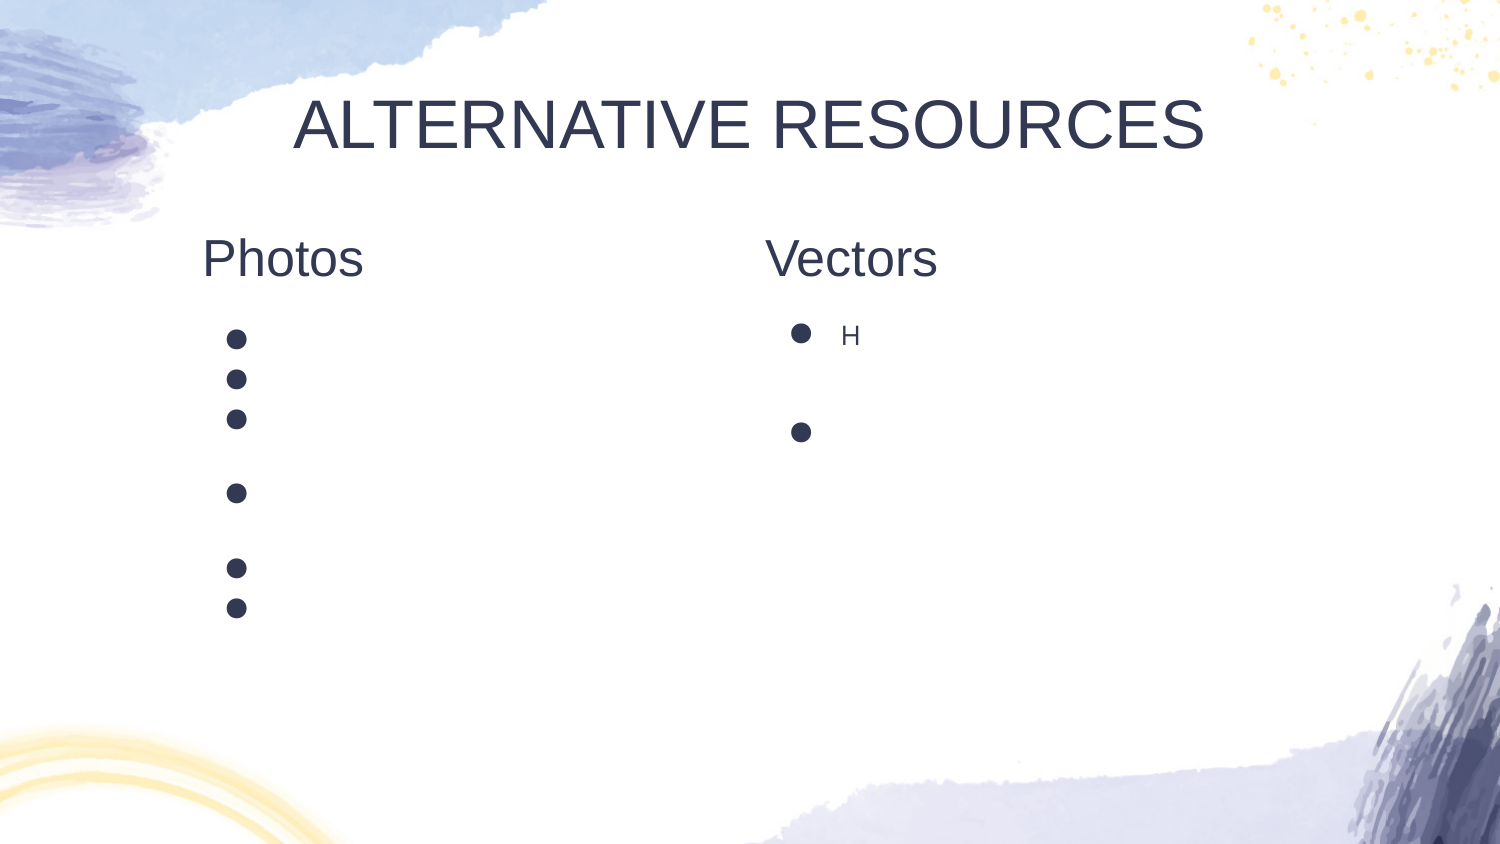

# ALTERNATIVE RESOURCES
Photos
Vectors
Glasses of water with shadow
Glasses with water on table
Glass of water and flowers on table
Glass of water and flowers on table
Portrait of man smiling
Confident blonde young woman with crossed arms standing against white background
Hand painted watercolor abstract art cover collection
Hand painted watercolor stains and brush strokes with gold and glitter